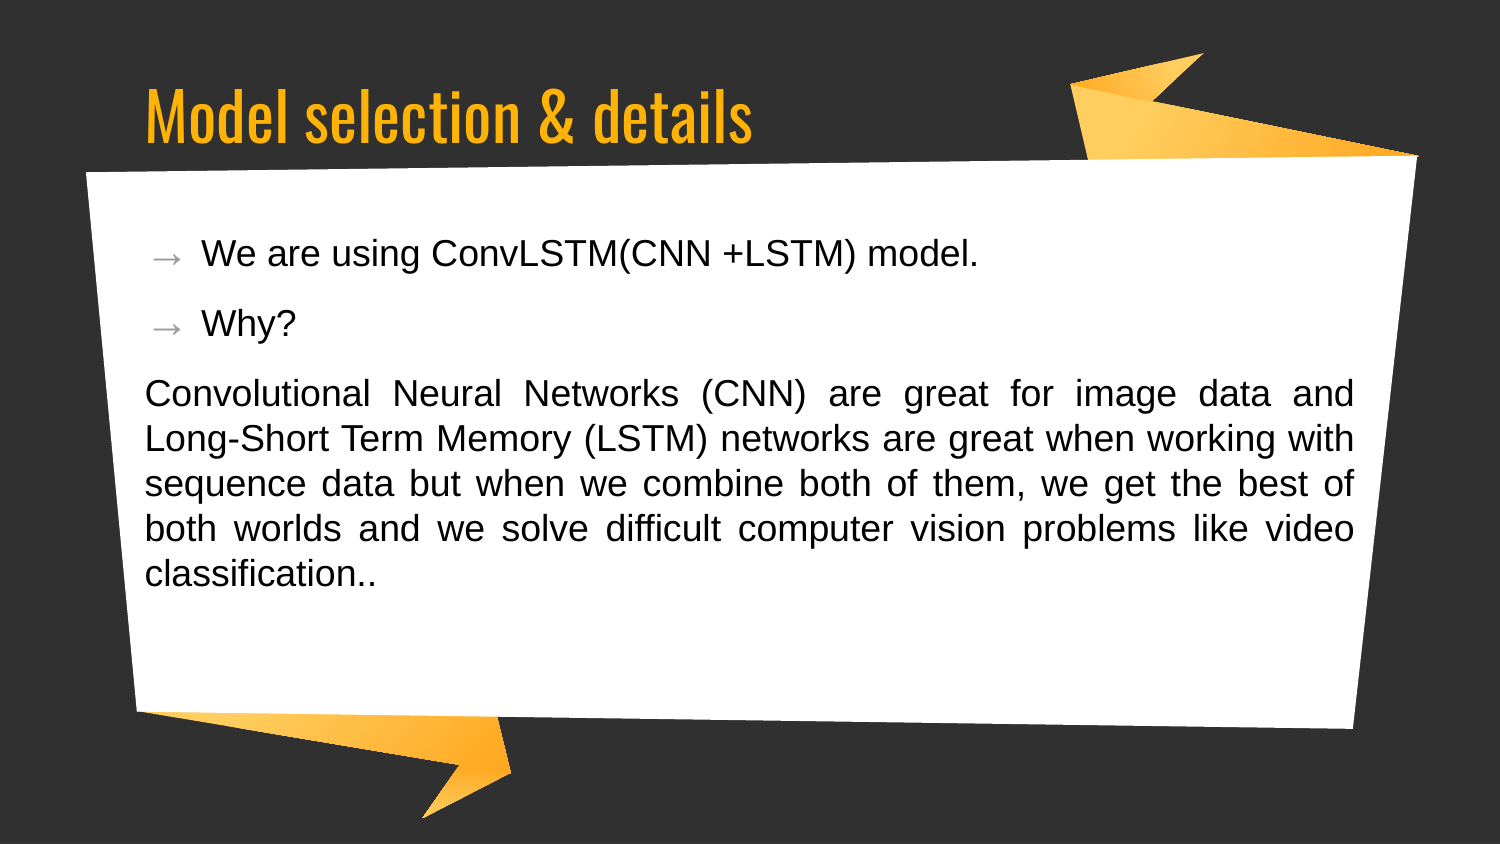

# Model selection & details
We are using ConvLSTM(CNN +LSTM) model.
Why?
Convolutional Neural Networks (CNN) are great for image data and Long-Short Term Memory (LSTM) networks are great when working with sequence data but when we combine both of them, we get the best of both worlds and we solve difficult computer vision problems like video classification..